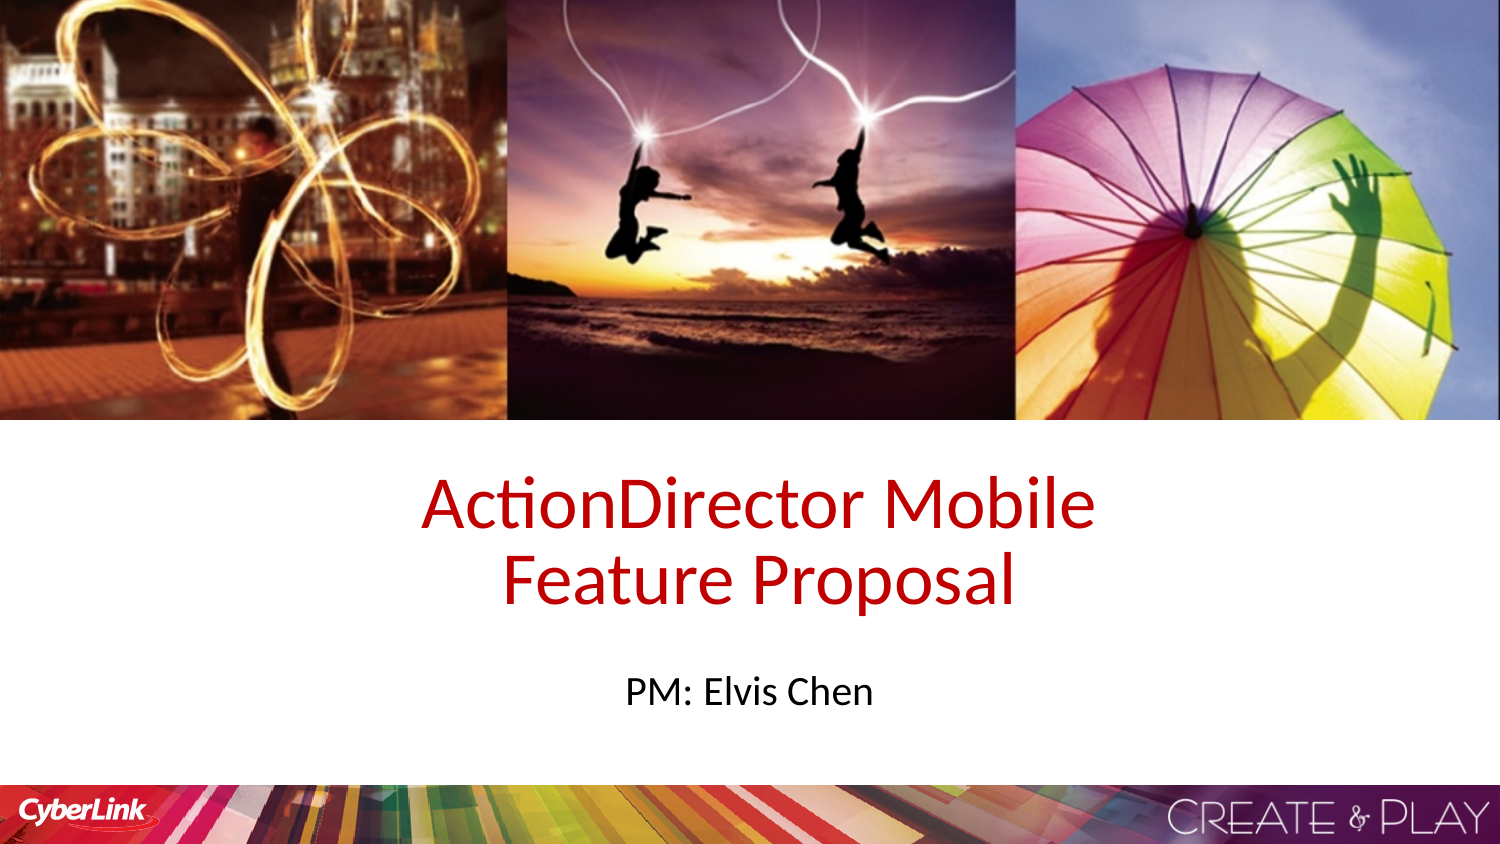

# ActionDirector Mobile Feature Proposal
PM: Elvis Chen